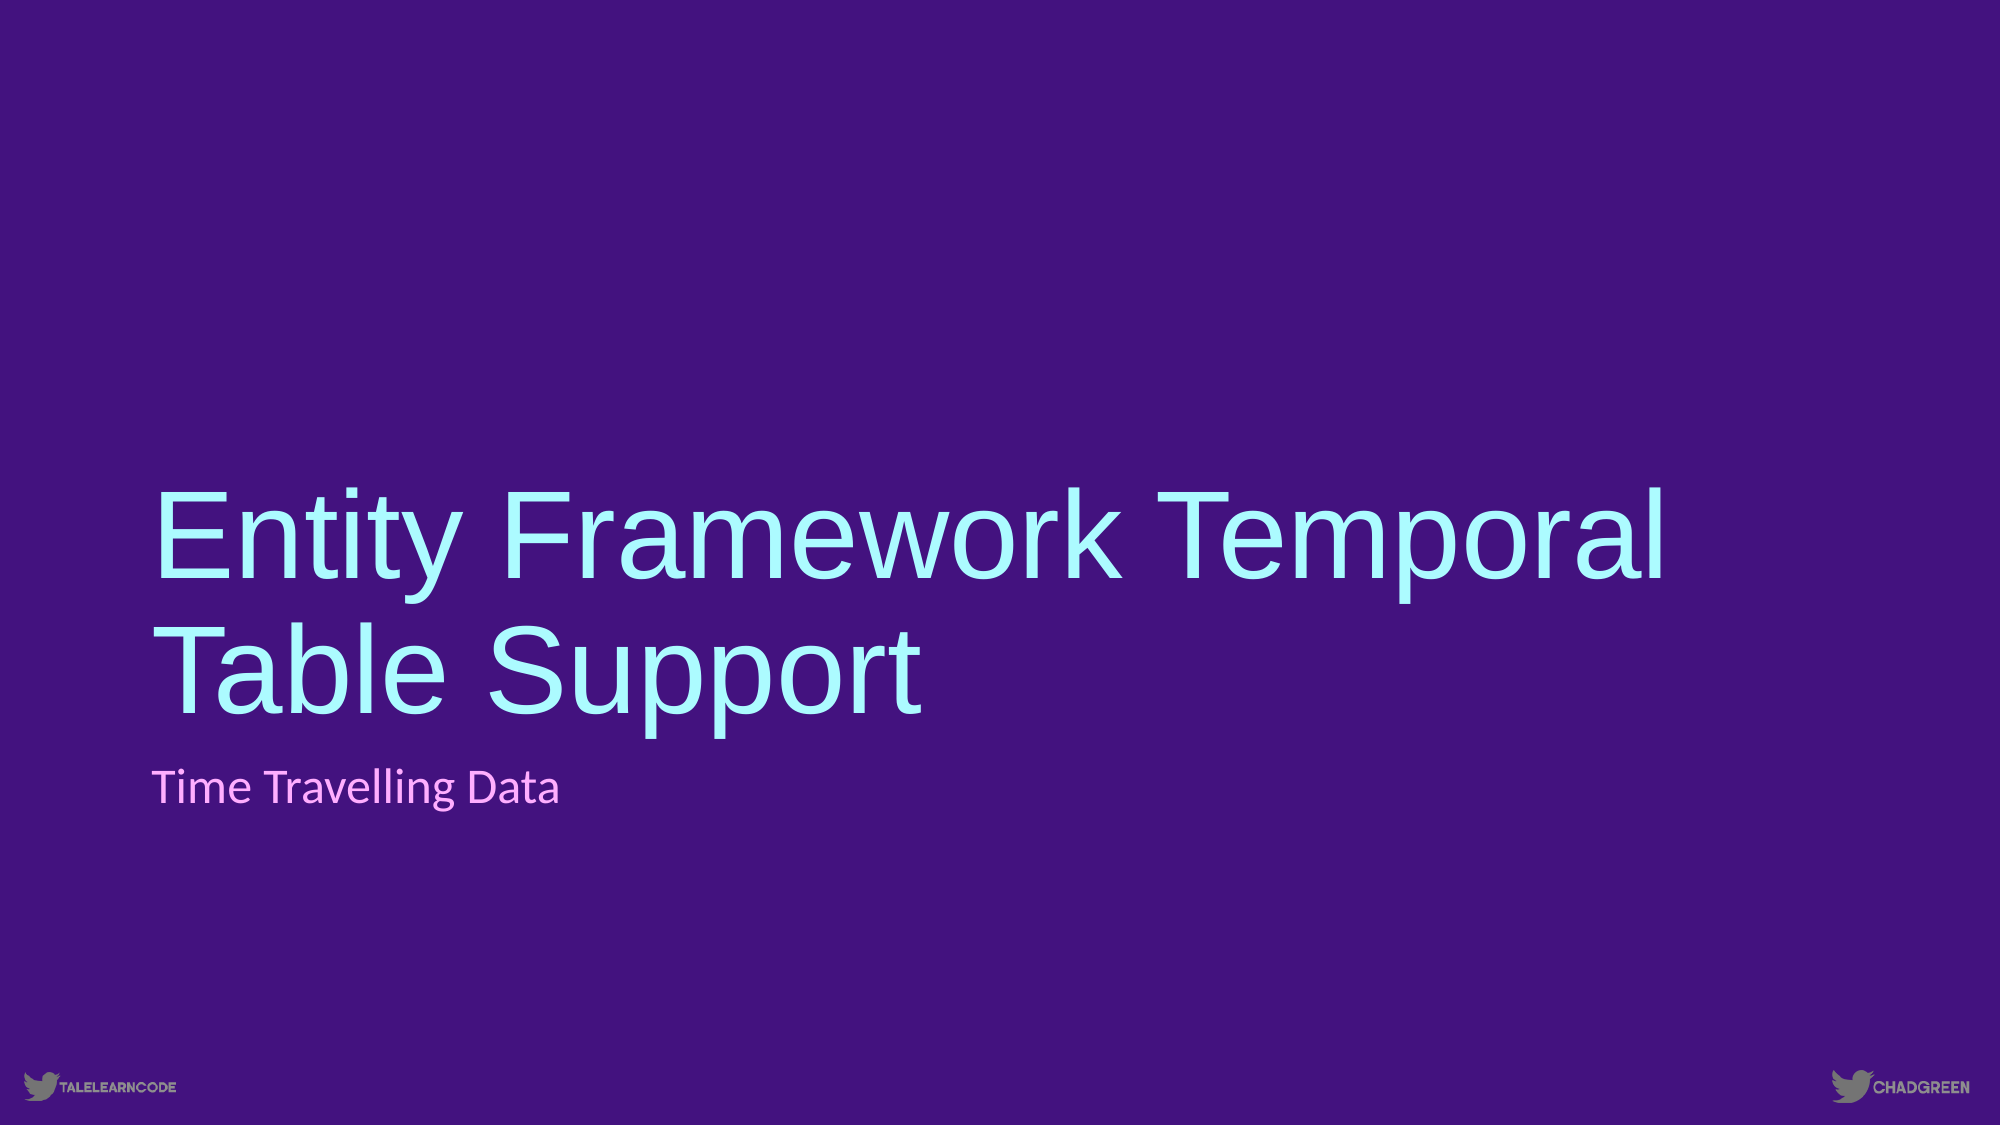

# Entity Framework Temporal Table Support
Time Travelling Data